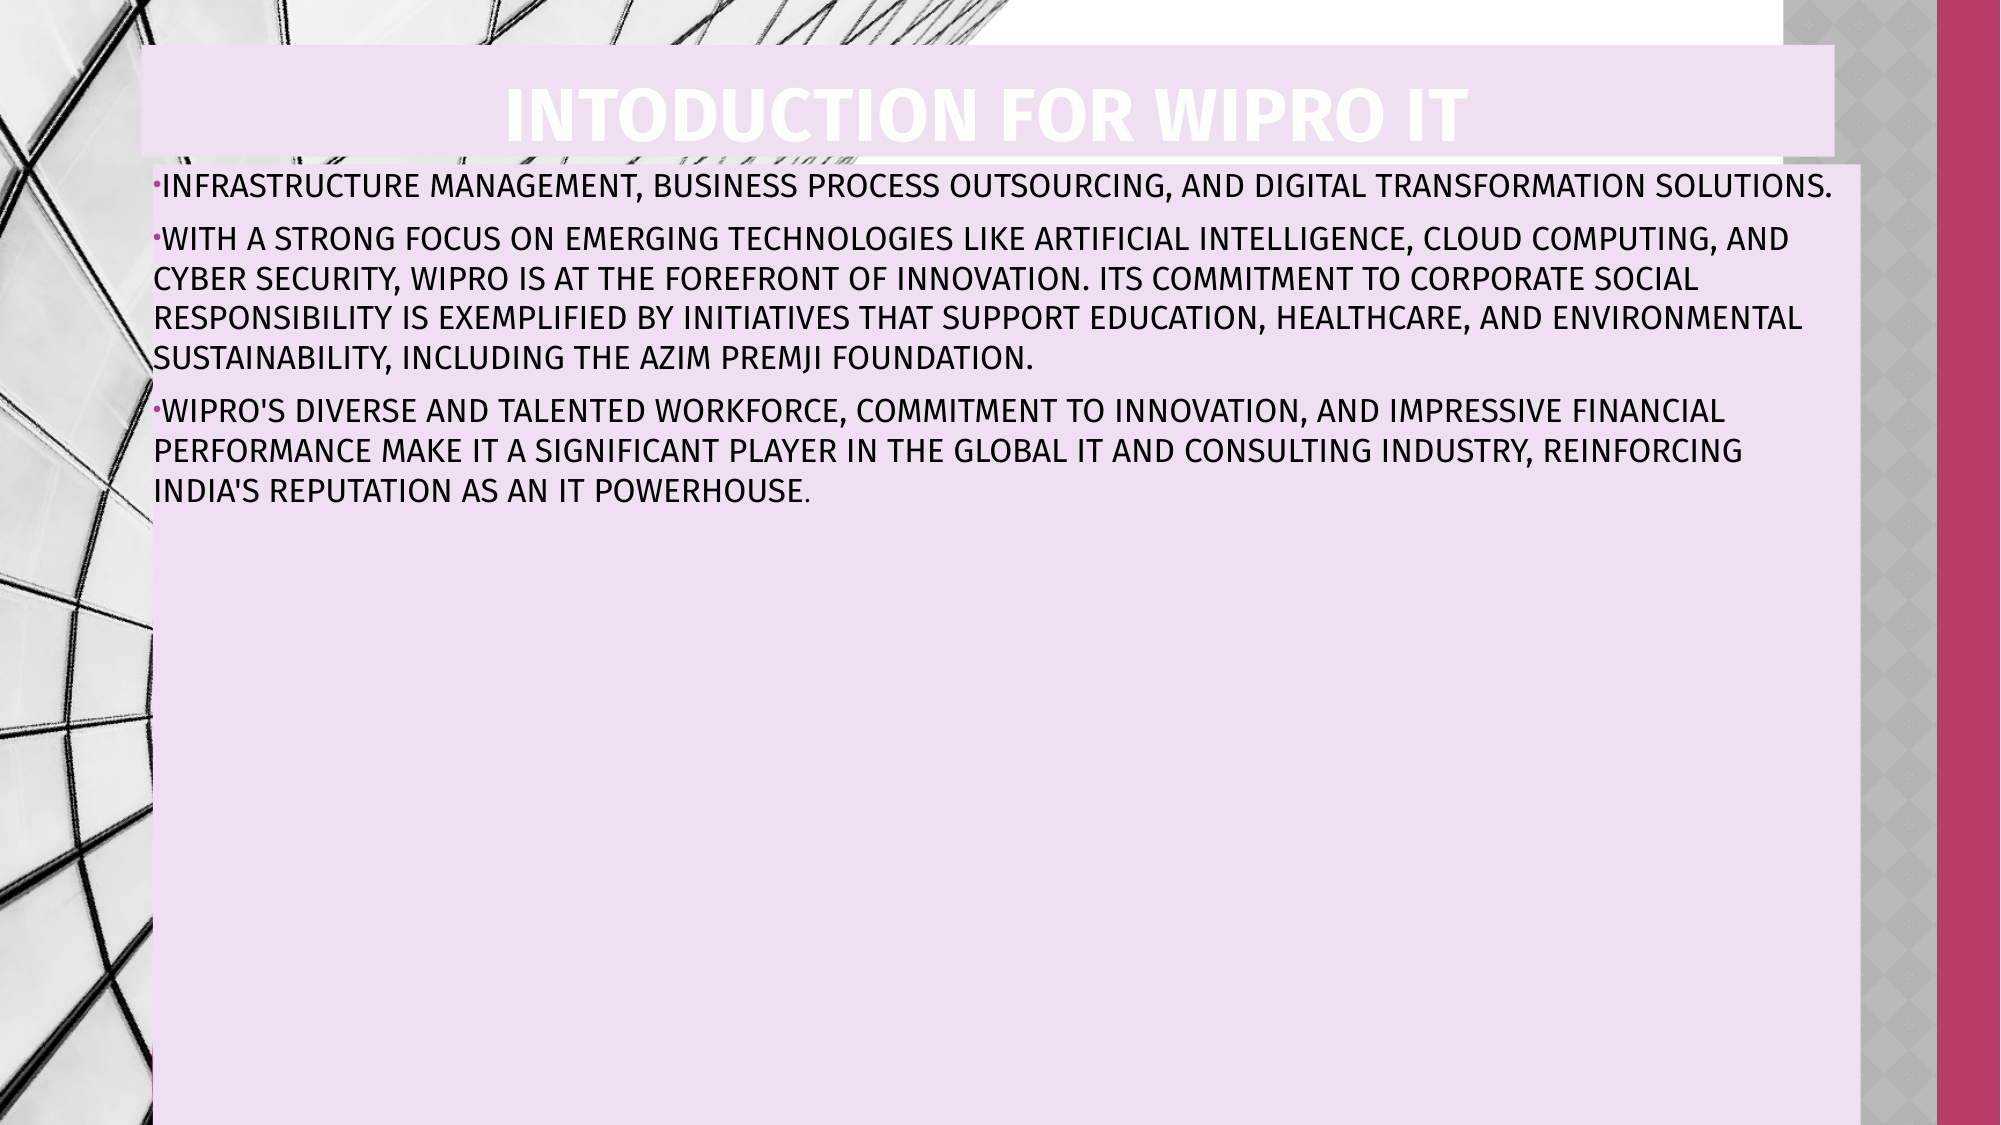

# INTODUCTION FOR WIPRO IT
infrastructure management, business process outsourcing, and digital transformation solutions.
With a strong focus on emerging technologies like artificial intelligence, cloud computing, and cyber security, Wipro is at the forefront of innovation. Its commitment to corporate social responsibility is exemplified by initiatives that support education, healthcare, and environmental sustainability, including the Azim Premji Foundation.
Wipro's diverse and talented workforce, commitment to innovation, and impressive financial performance make it a significant player in the global IT and consulting industry, reinforcing India's reputation as an IT powerhouse.
5
introduction